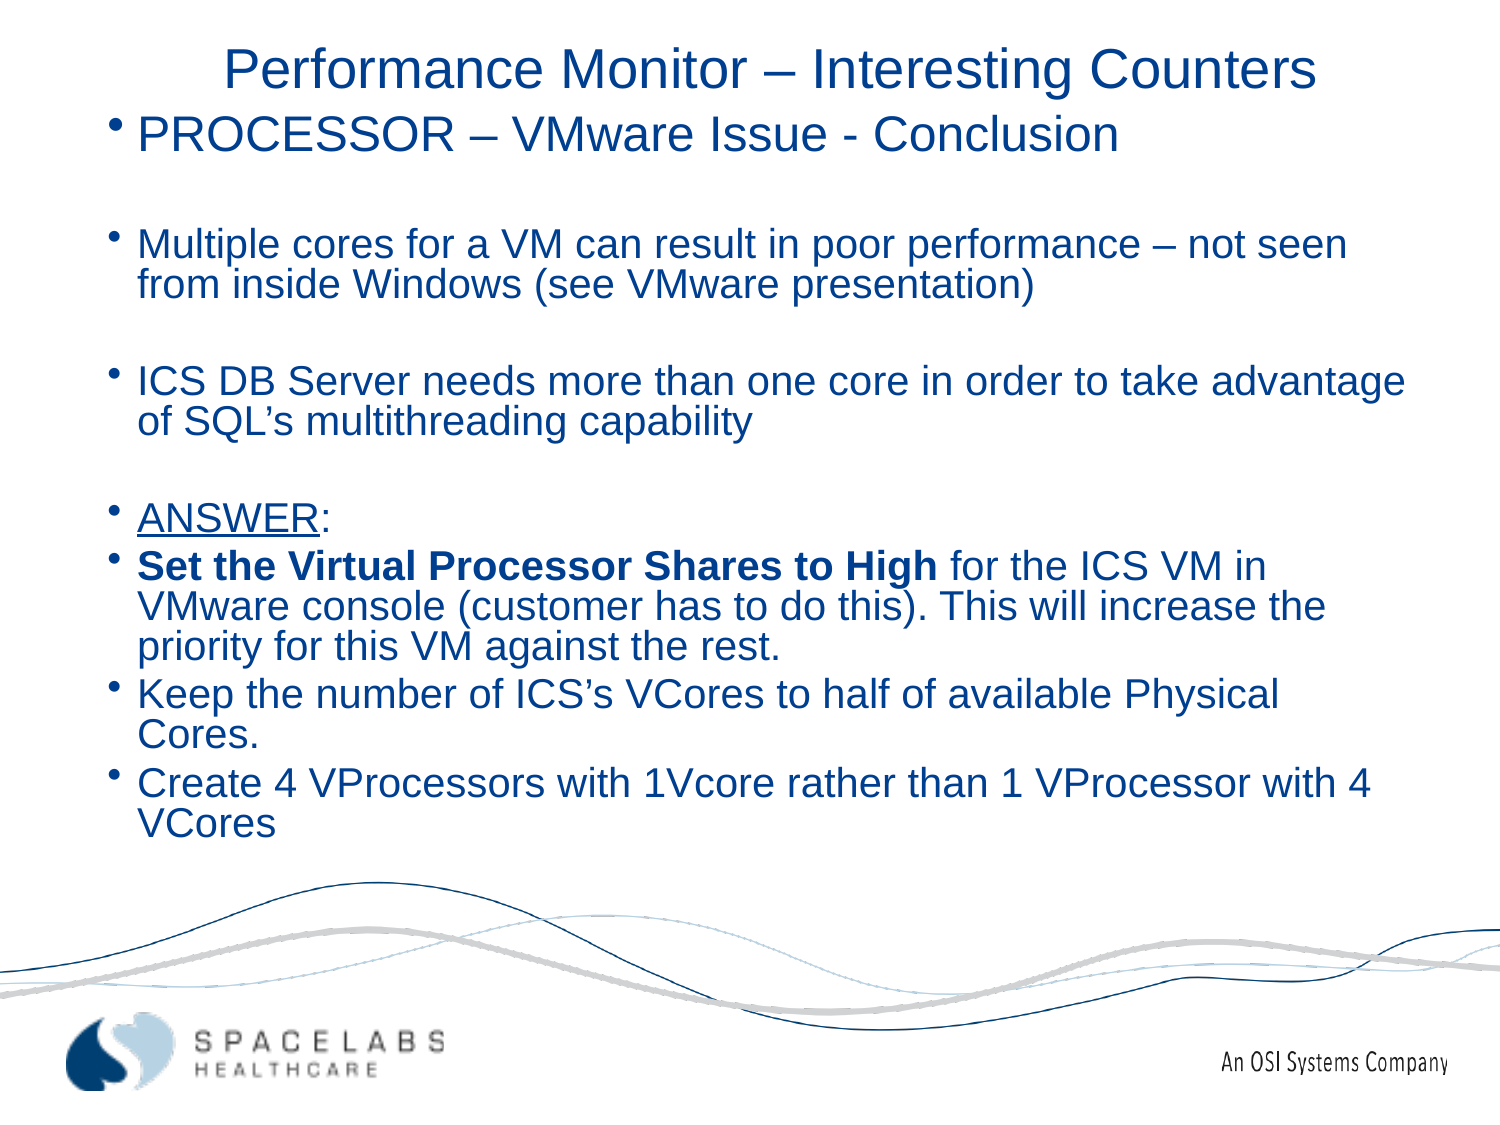

Performance Monitor – Interesting Counters
PROCESSOR – VMware Issue - Conclusion

Multiple cores for a VM can result in poor performance – not seen from inside Windows (see VMware presentation)

ICS DB Server needs more than one core in order to take advantage of SQL’s multithreading capability

ANSWER:
Set the Virtual Processor Shares to High for the ICS VM in VMware console (customer has to do this). This will increase the priority for this VM against the rest.
Keep the number of ICS’s VCores to half of available Physical Cores.
Create 4 VProcessors with 1Vcore rather than 1 VProcessor with 4 VCores